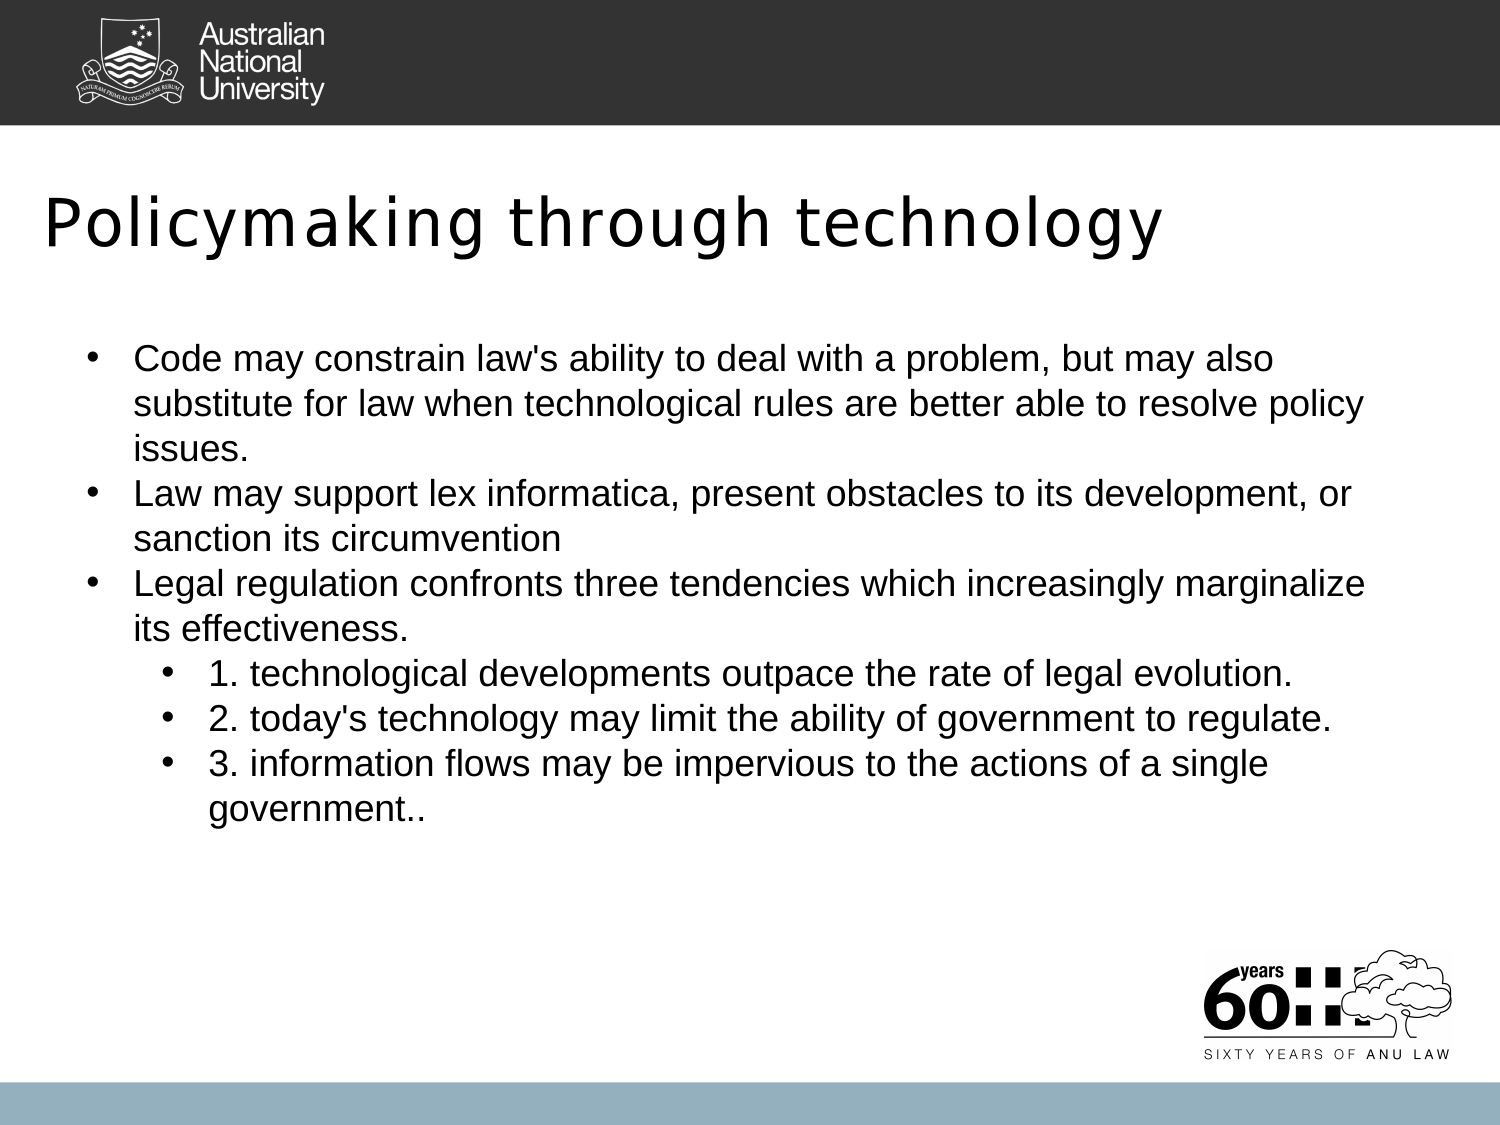

Policymaking through technology
Code may constrain law's ability to deal with a problem, but may also substitute for law when technological rules are better able to resolve policy issues.
Law may support lex informatica, present obstacles to its development, or sanction its circumvention
Legal regulation confronts three tendencies which increasingly marginalize its effectiveness.
1. technological developments outpace the rate of legal evolution.
2. today's technology may limit the ability of government to regulate.
3. information flows may be impervious to the actions of a single government..